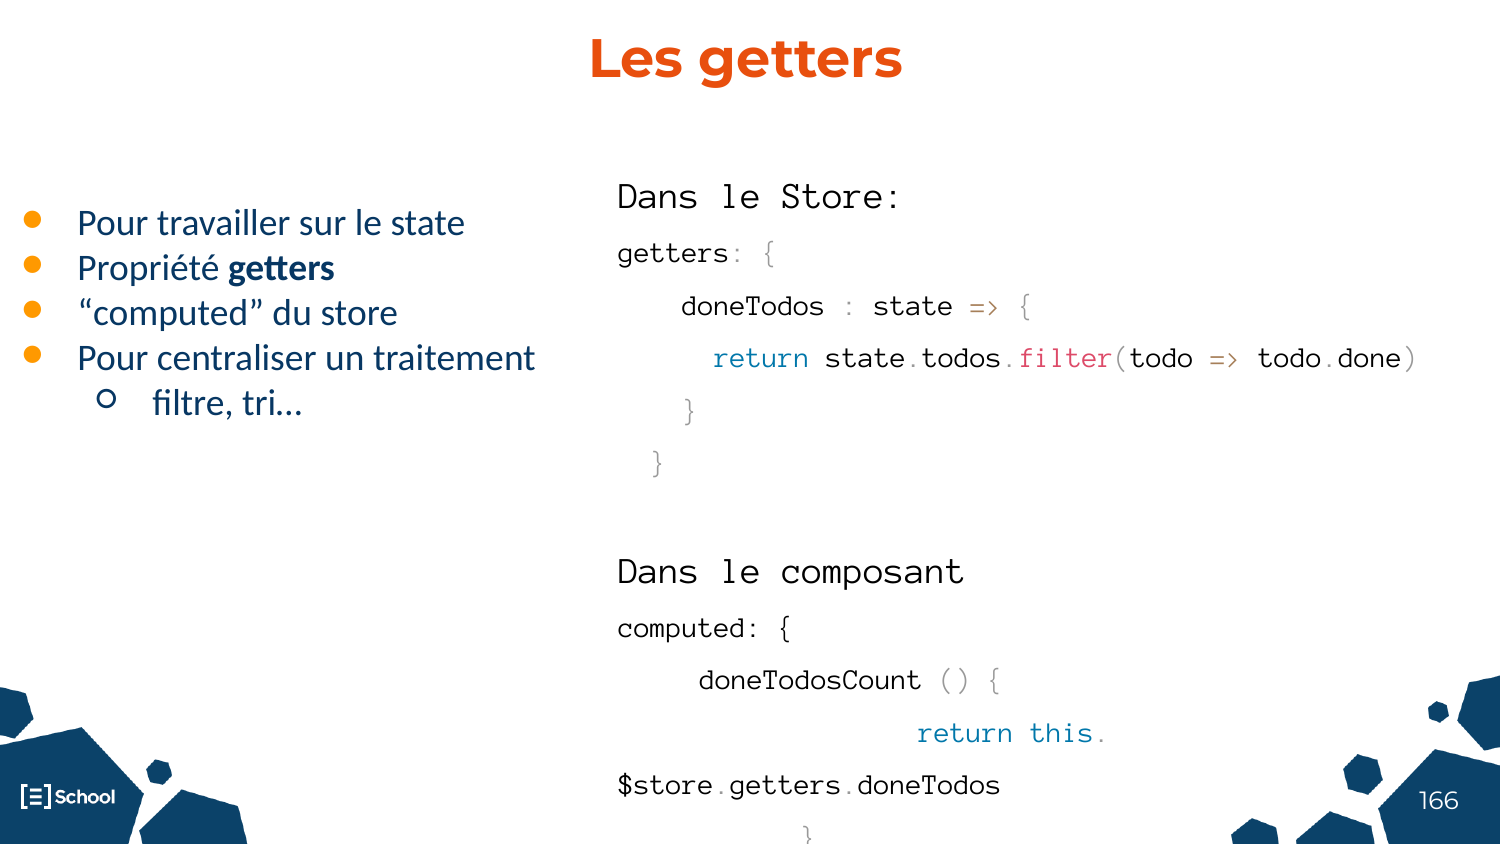

# Les getters
Composant: le controller
Dans le Store:
getters: {
    doneTodos : state => {
      return state.todos.filter(todo => todo.done)
    }
  }

Dans le composant
computed: {
doneTodosCount () {
    		return this.$store.getters.doneTodos
	  }
},

Pour travailler sur le state
Propriété getters
“computed” du store
Pour centraliser un traitement
filtre, tri…

166